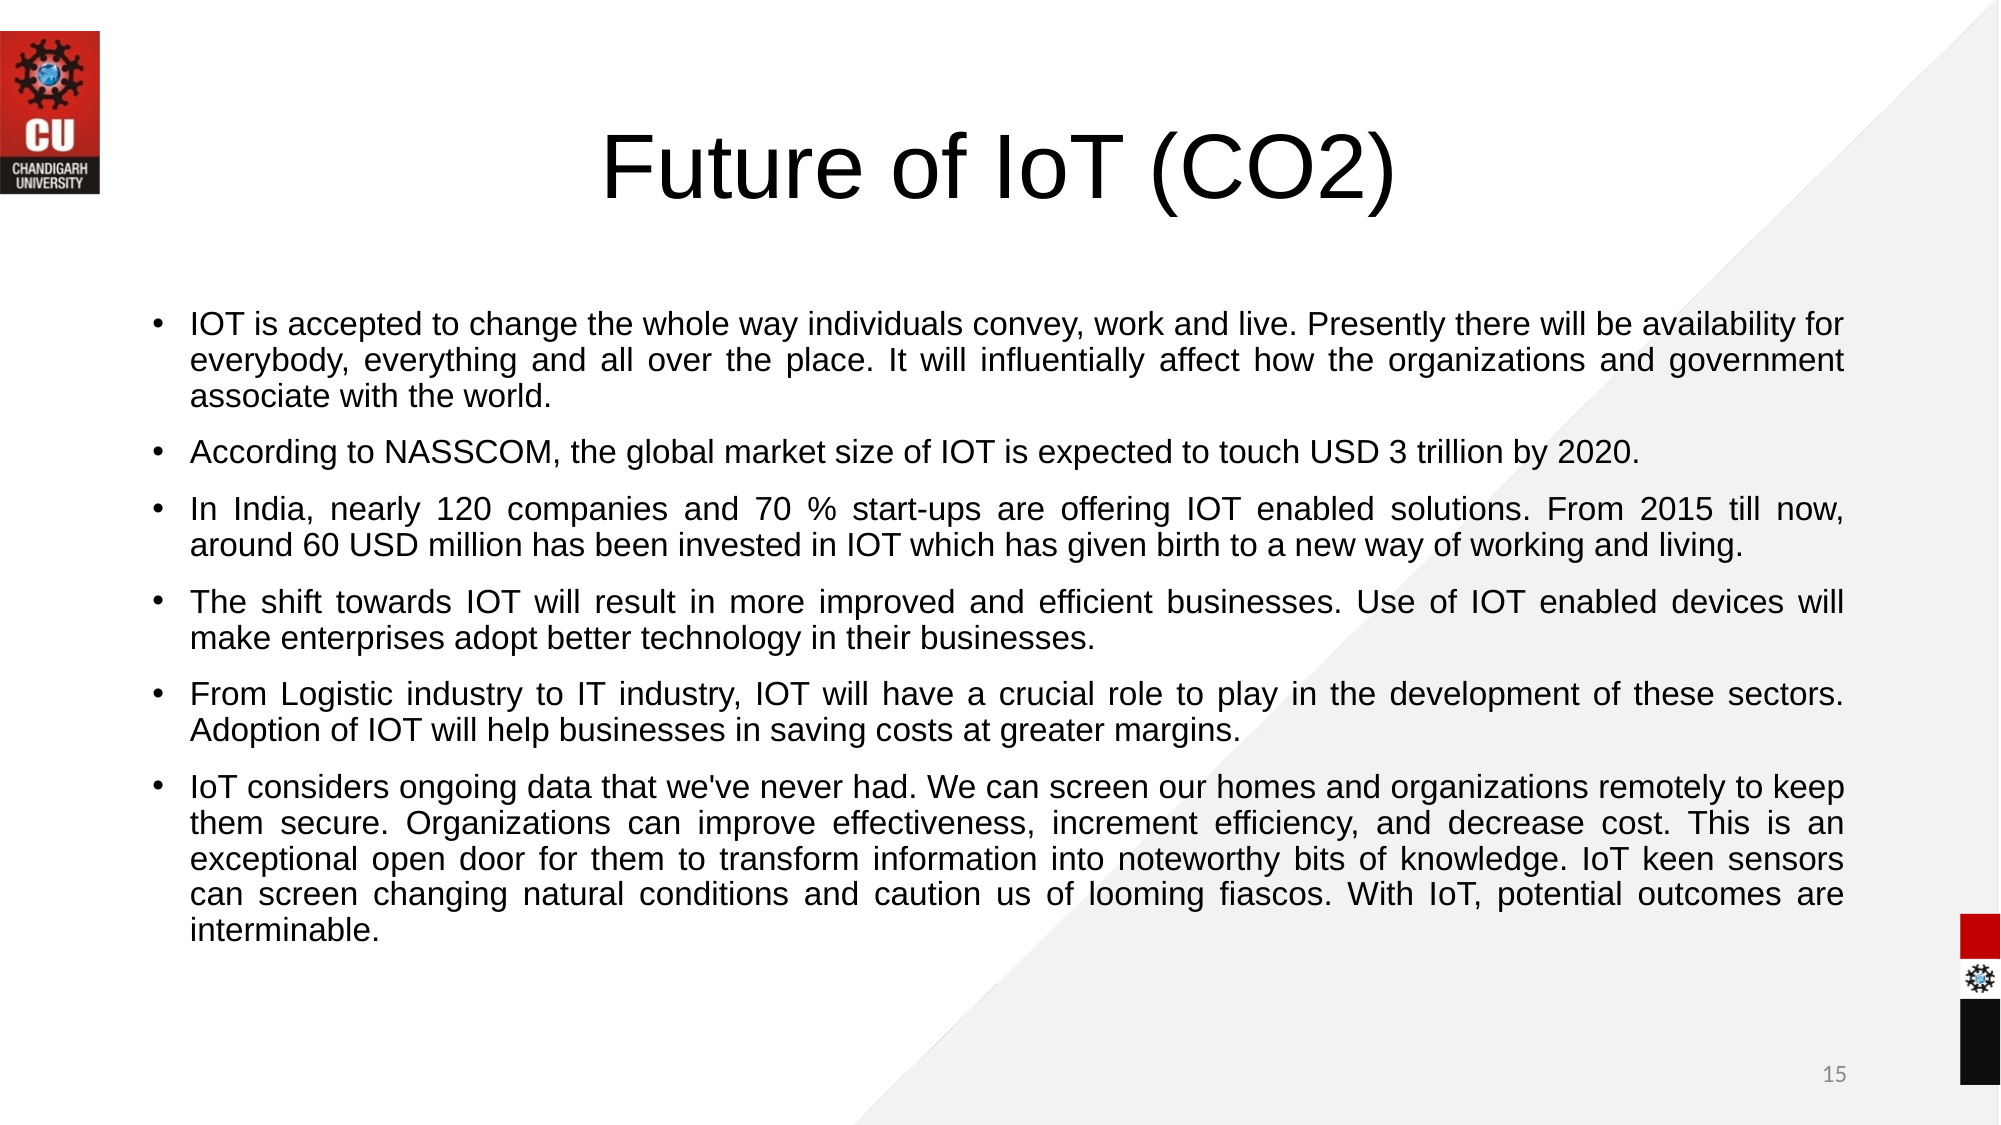

# Future of IoT (CO2)
IOT is accepted to change the whole way individuals convey, work and live. Presently there will be availability for everybody, everything and all over the place. It will influentially affect how the organizations and government associate with the world.
According to NASSCOM, the global market size of IOT is expected to touch USD 3 trillion by 2020.
In India, nearly 120 companies and 70 % start-ups are offering IOT enabled solutions. From 2015 till now, around 60 USD million has been invested in IOT which has given birth to a new way of working and living.
The shift towards IOT will result in more improved and efficient businesses. Use of IOT enabled devices will make enterprises adopt better technology in their businesses.
From Logistic industry to IT industry, IOT will have a crucial role to play in the development of these sectors. Adoption of IOT will help businesses in saving costs at greater margins.
IoT considers ongoing data that we've never had. We can screen our homes and organizations remotely to keep them secure. Organizations can improve effectiveness, increment efficiency, and decrease cost. This is an exceptional open door for them to transform information into noteworthy bits of knowledge. IoT keen sensors can screen changing natural conditions and caution us of looming fiascos. With IoT, potential outcomes are interminable.
15